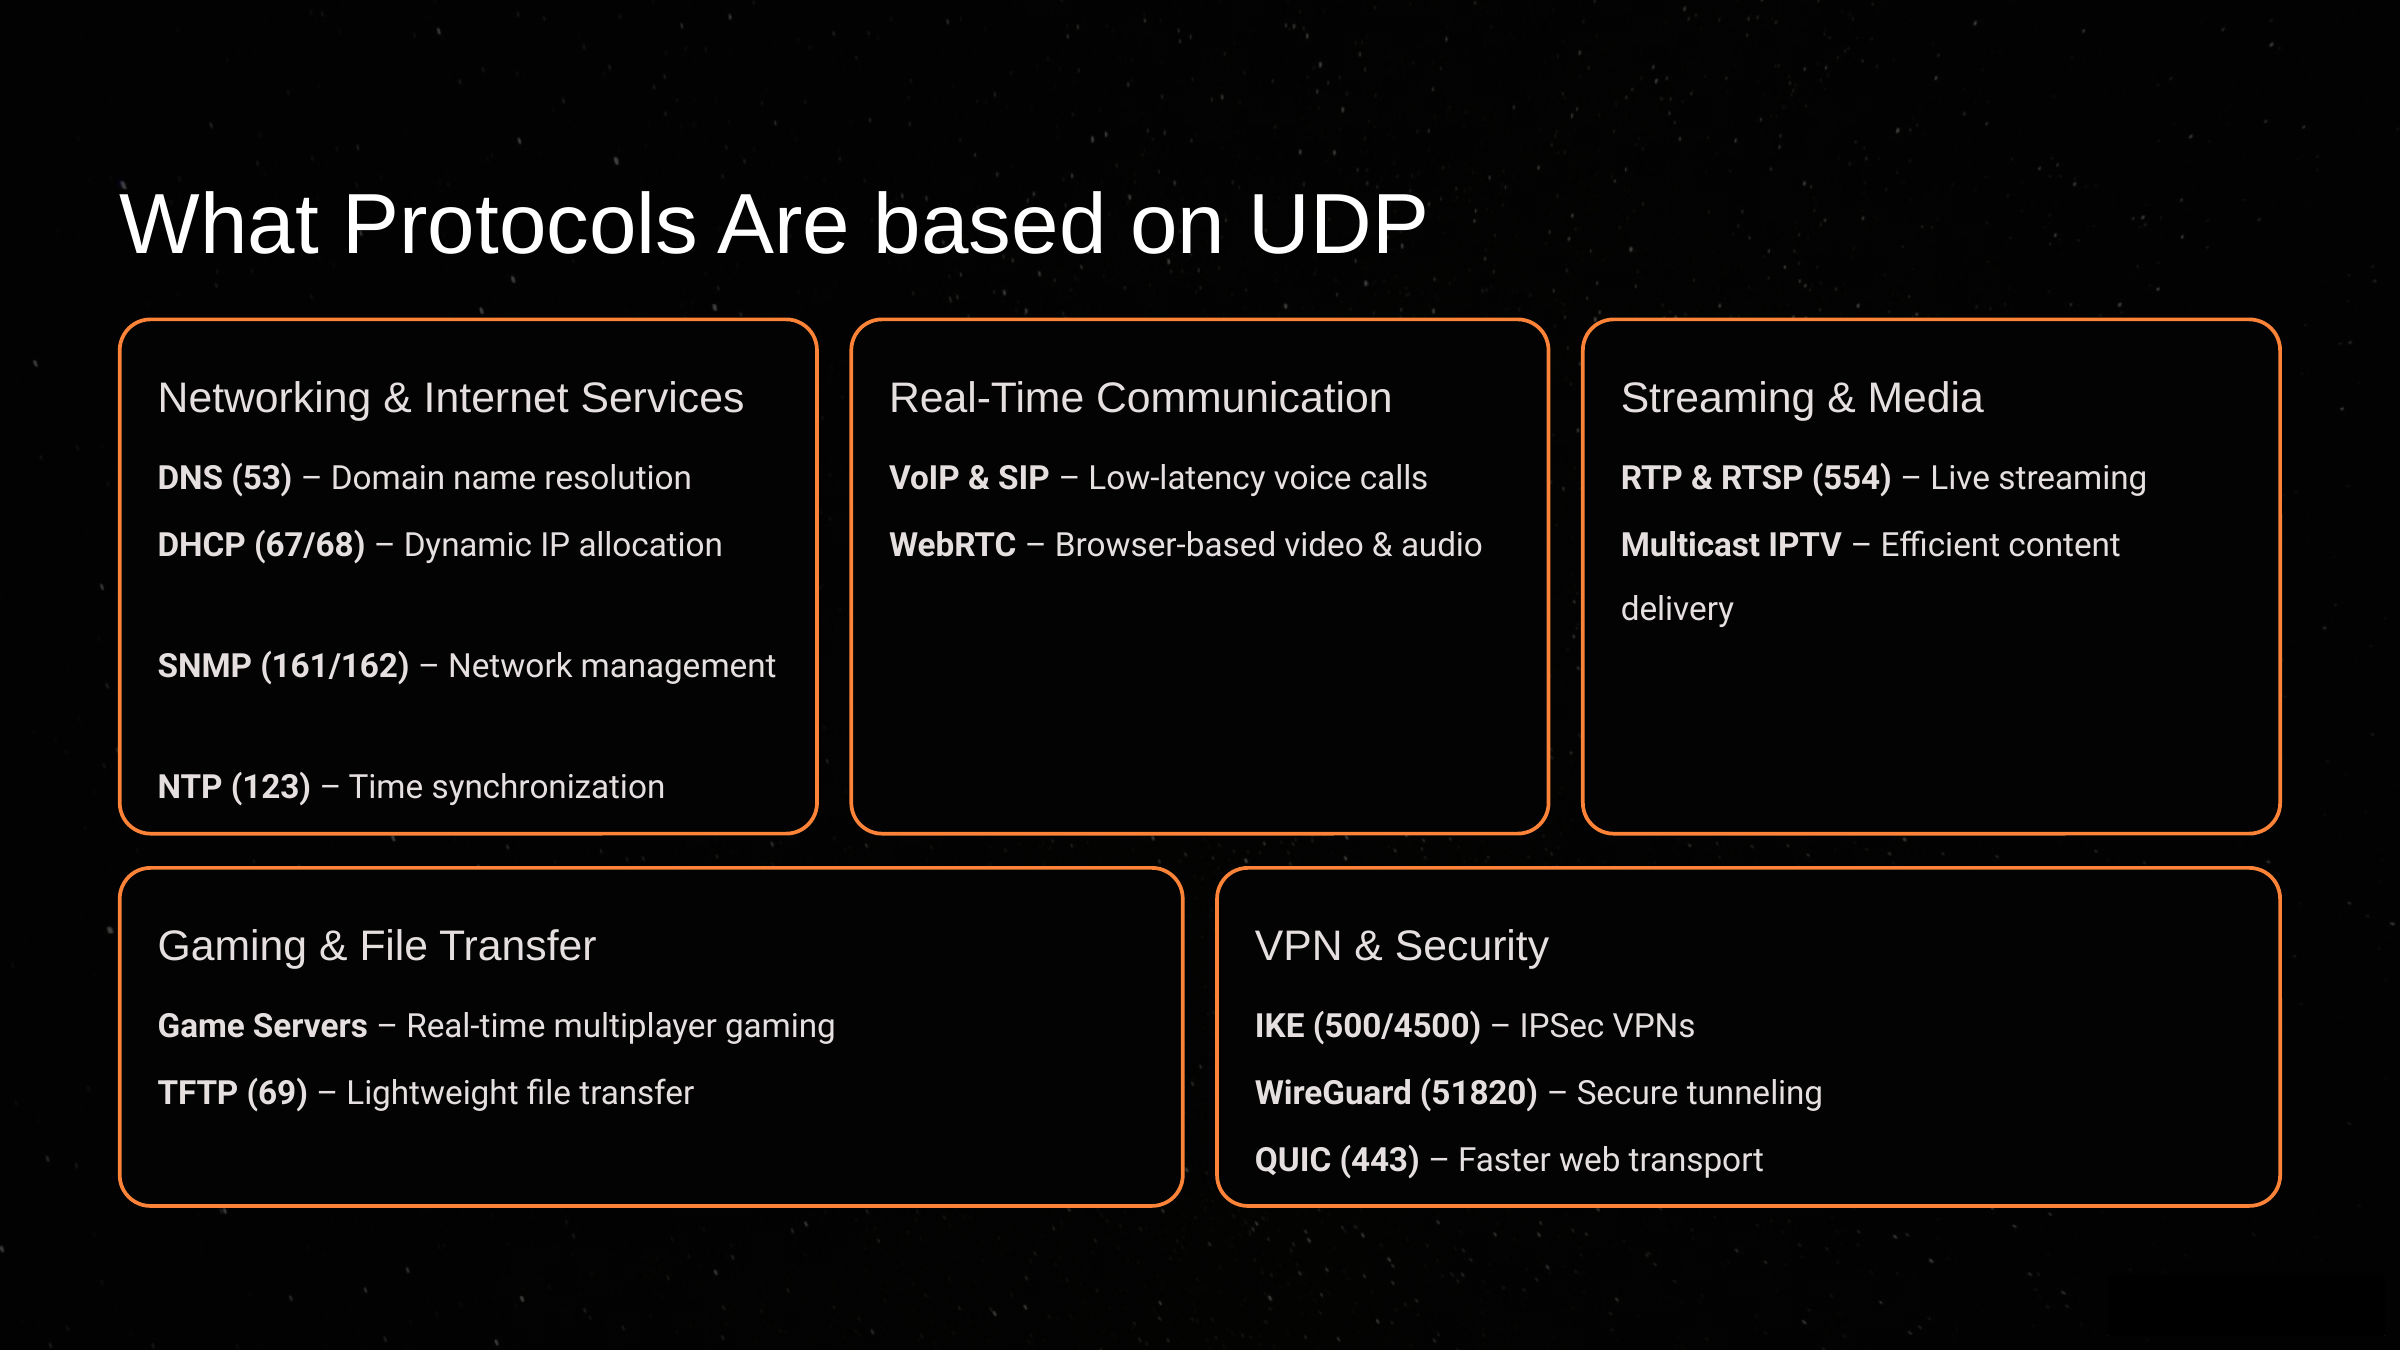

What Protocols Are based on UDP

Networking & Internet Services
Real-Time Communication
Streaming & Media
DNS (53) – Domain name resolution
VoIP & SIP – Low-latency voice calls
RTP & RTSP (554) – Live streaming
DHCP (67/68) – Dynamic IP allocation
WebRTC – Browser-based video & audio
Multicast IPTV – Efficient content delivery
SNMP (161/162) – Network management
NTP (123) – Time synchronization

Gaming & File Transfer
VPN & Security
Game Servers – Real-time multiplayer gaming
IKE (500/4500) – IPSec VPNs
TFTP (69) – Lightweight file transfer
WireGuard (51820) – Secure tunneling
QUIC (443) – Faster web transport